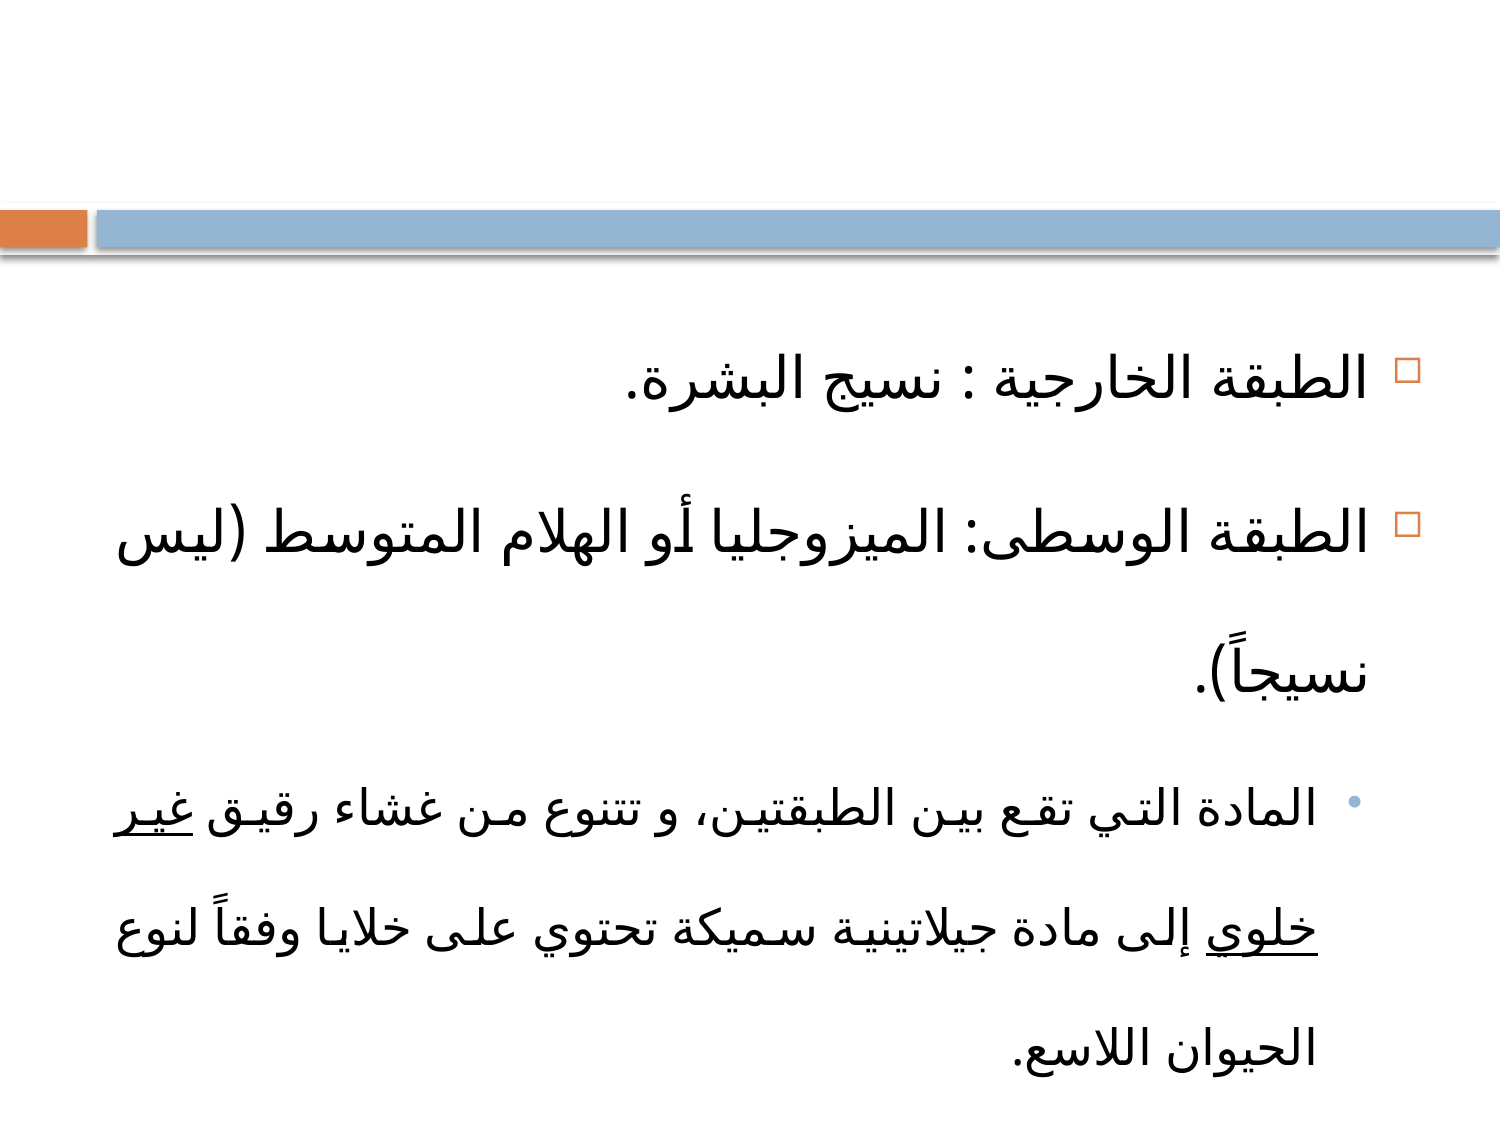

#
الطبقة الخارجية : نسيج البشرة.
الطبقة الوسطى: الميزوجليا أو الهلام المتوسط (ليس نسيجاً).
المادة التي تقع بين الطبقتين، و تتنوع من غشاء رقيق غير خلوي إلى مادة جيلاتينية سميكة تحتوي على خلايا وفقاً لنوع الحيوان اللاسع.
الطبقة الداخلية: نسيج الأدمة.